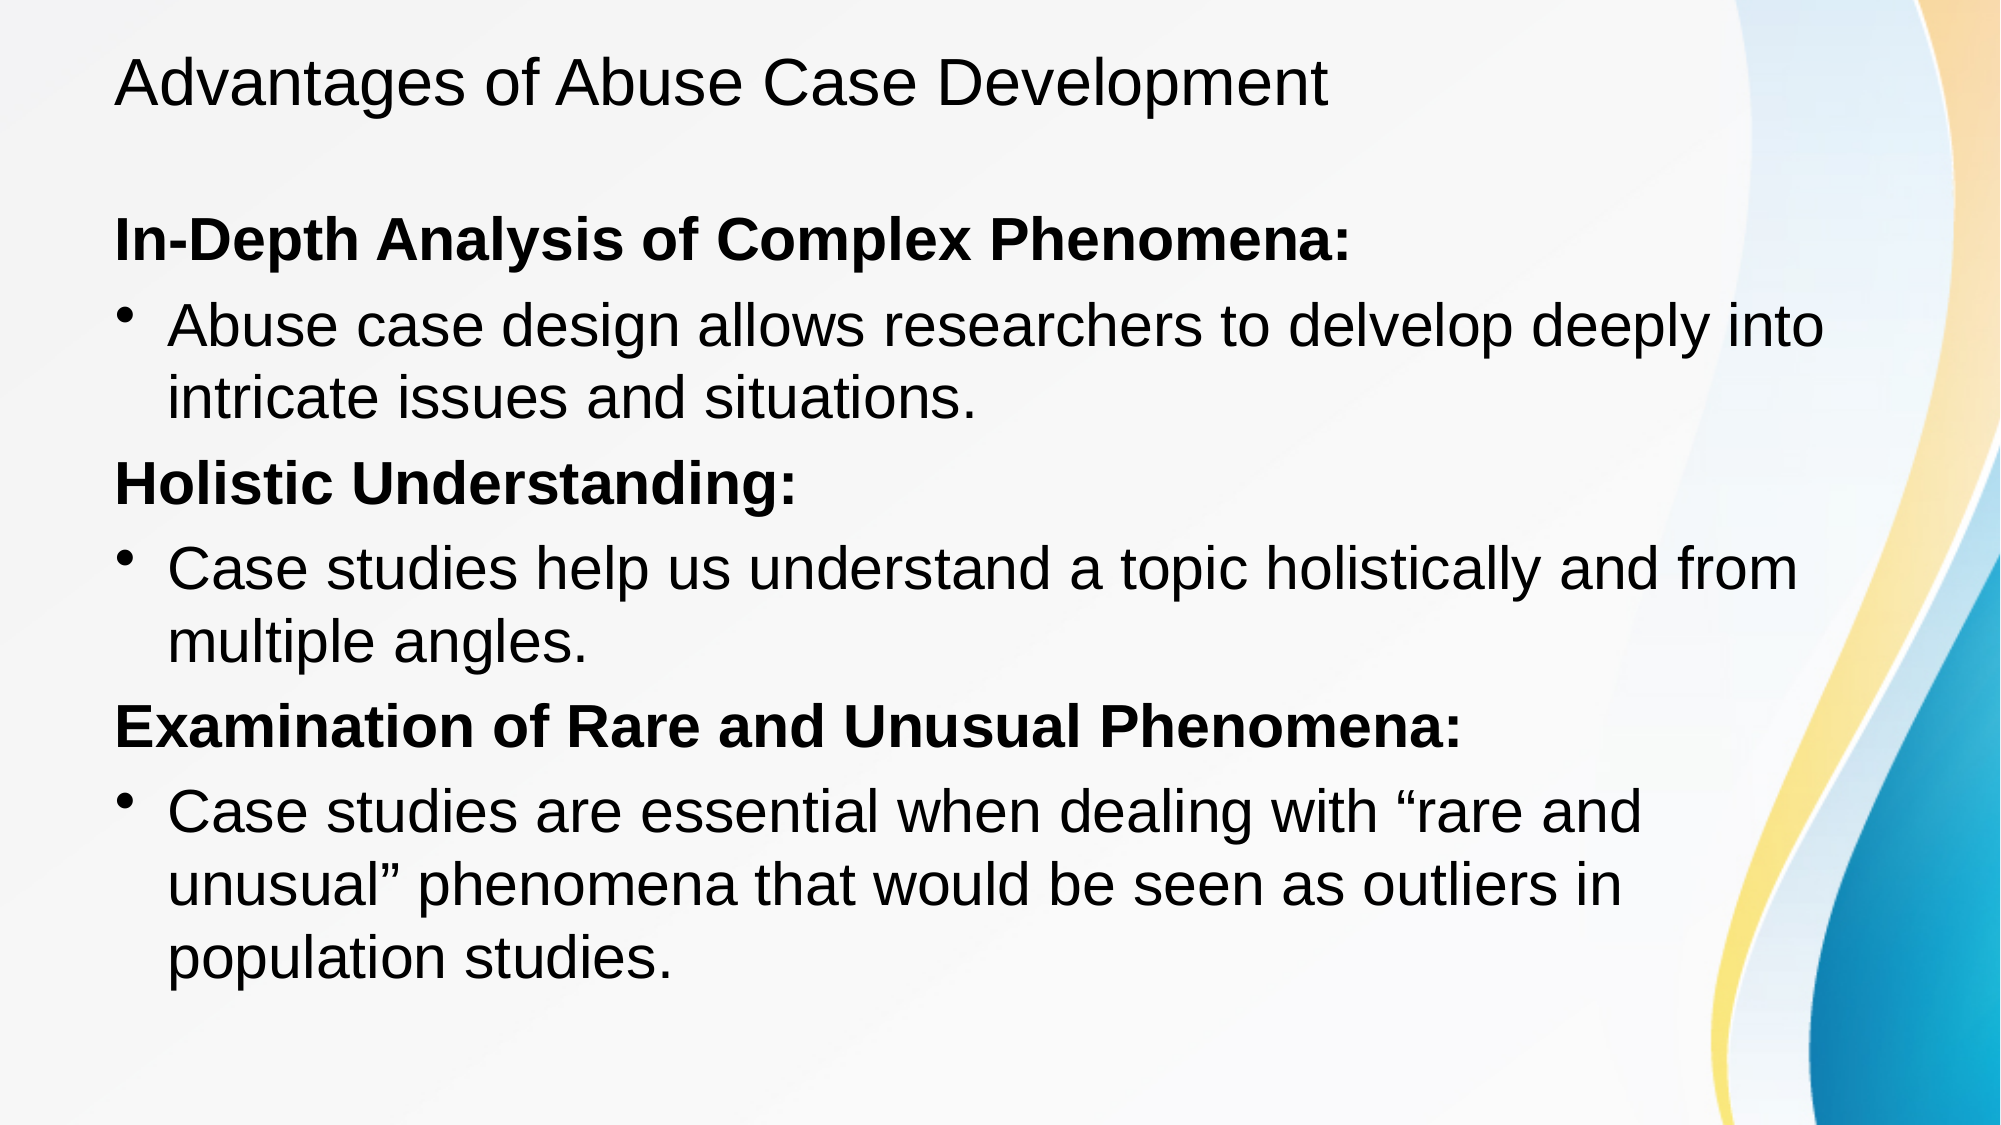

# Advantages of Abuse Case Development
In-Depth Analysis of Complex Phenomena:
Abuse case design allows researchers to delvelop deeply into intricate issues and situations.
Holistic Understanding:
Case studies help us understand a topic holistically and from multiple angles.
Examination of Rare and Unusual Phenomena:
Case studies are essential when dealing with “rare and unusual” phenomena that would be seen as outliers in population studies.